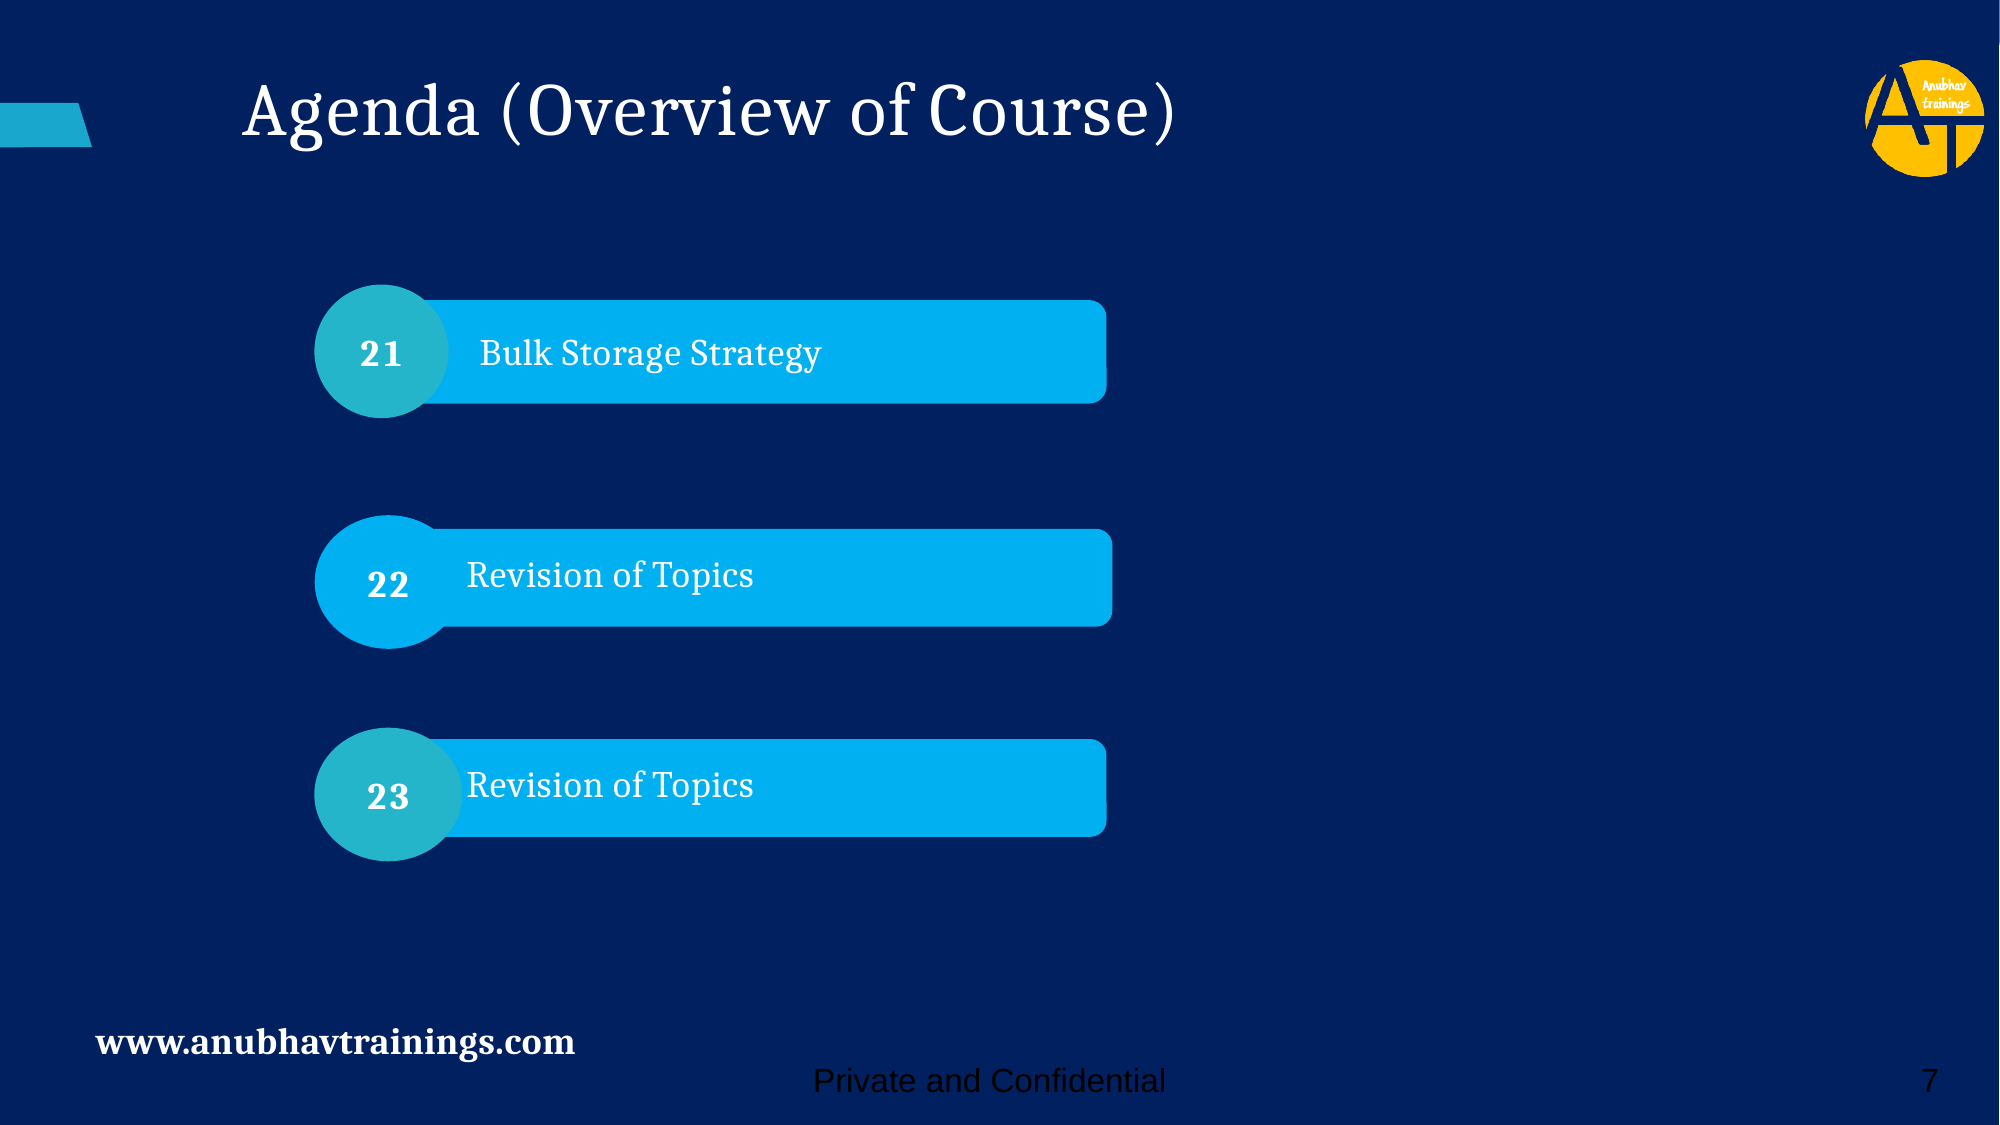

# Agenda (Overview of Course)
21

Bulk Storage Strategy

22

Revision of Topics

23

Revision of Topics

www.anubhavtrainings.com